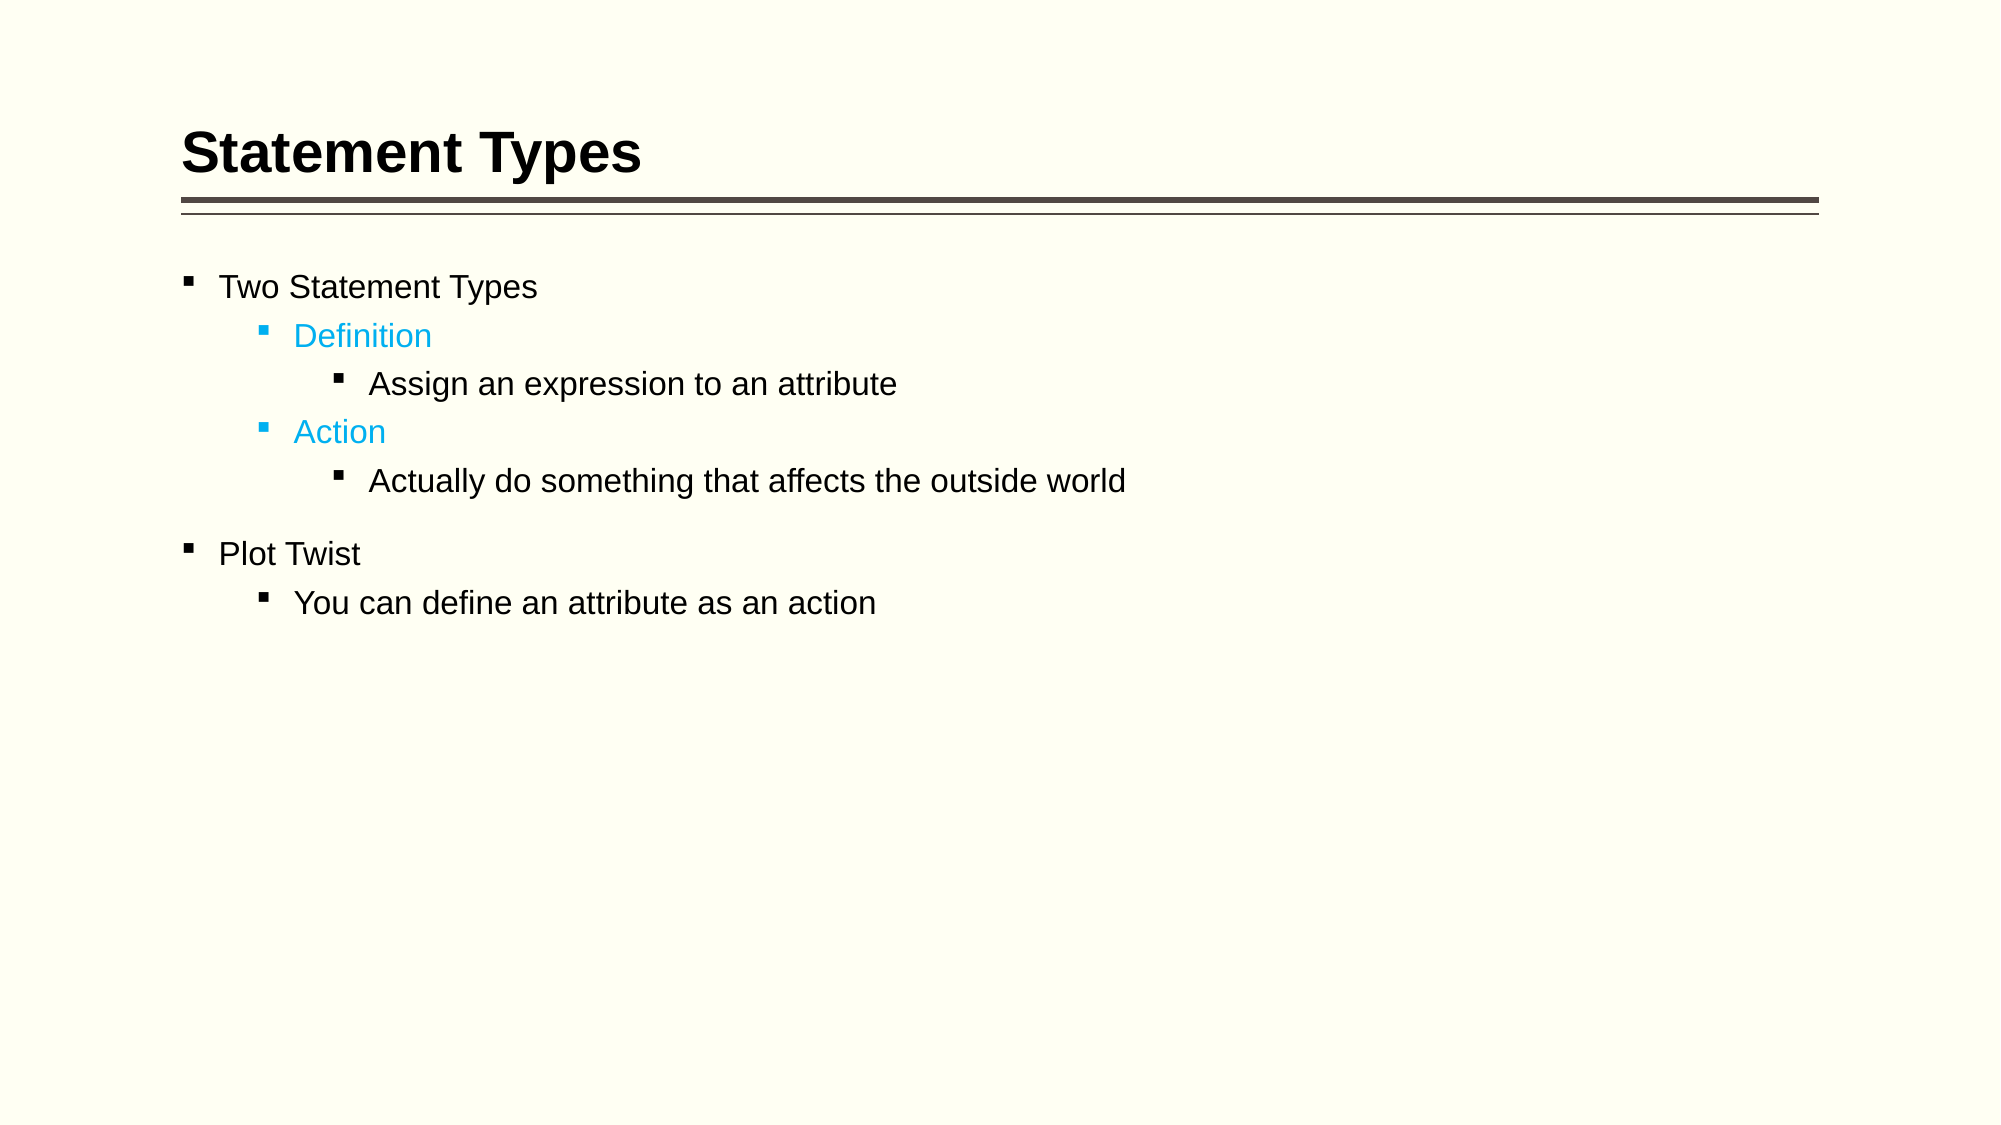

# Statement Types
Two Statement Types
Definition
Assign an expression to an attribute
Action
Actually do something that affects the outside world
Plot Twist
You can define an attribute as an action